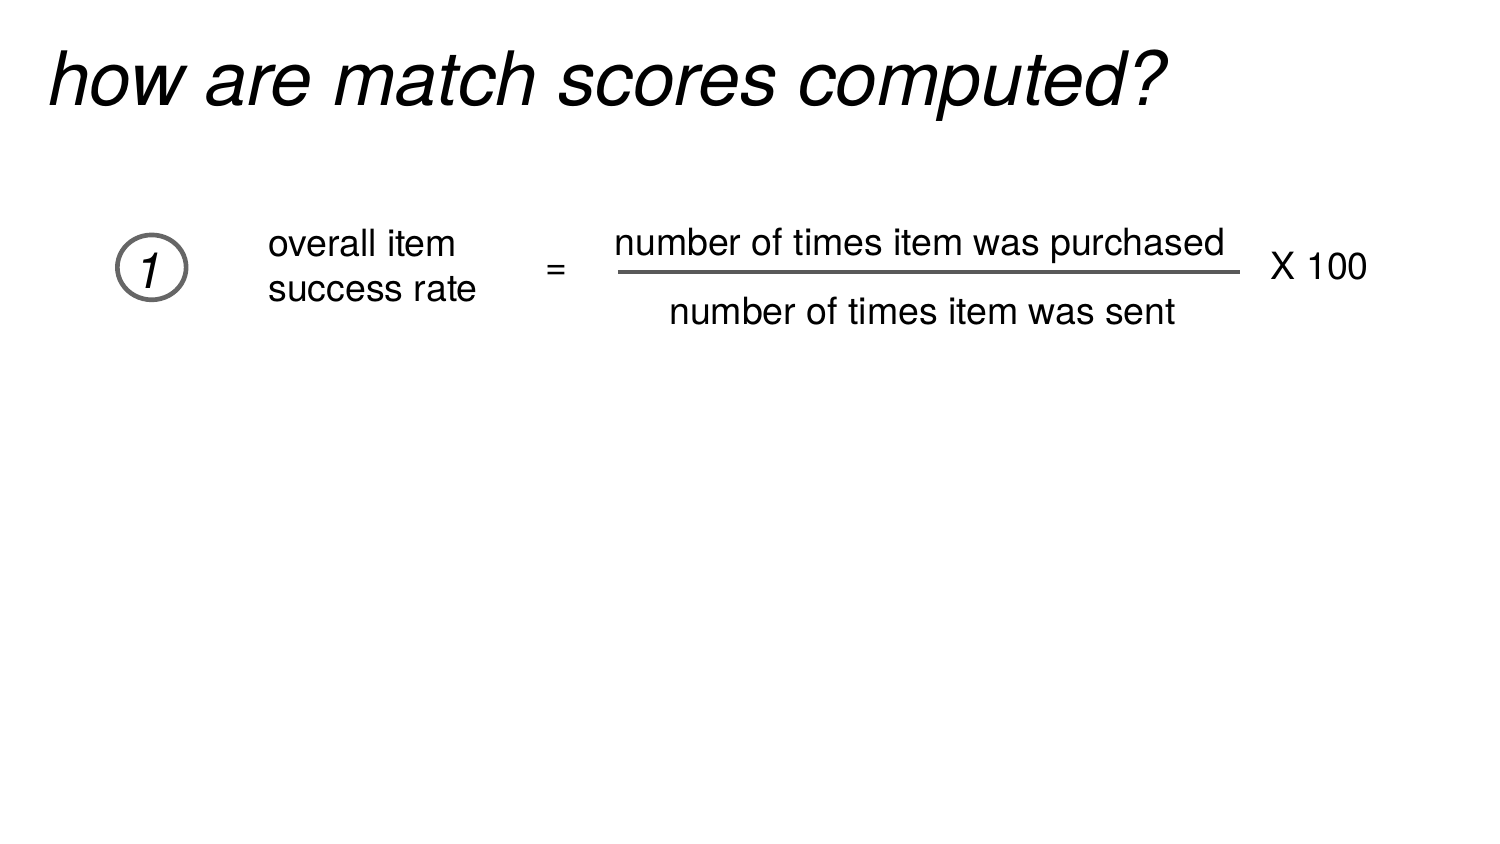

how are match scores computed?
number of times item was purchased
overall item     success rate
1
=
X 100

number of times item was sent